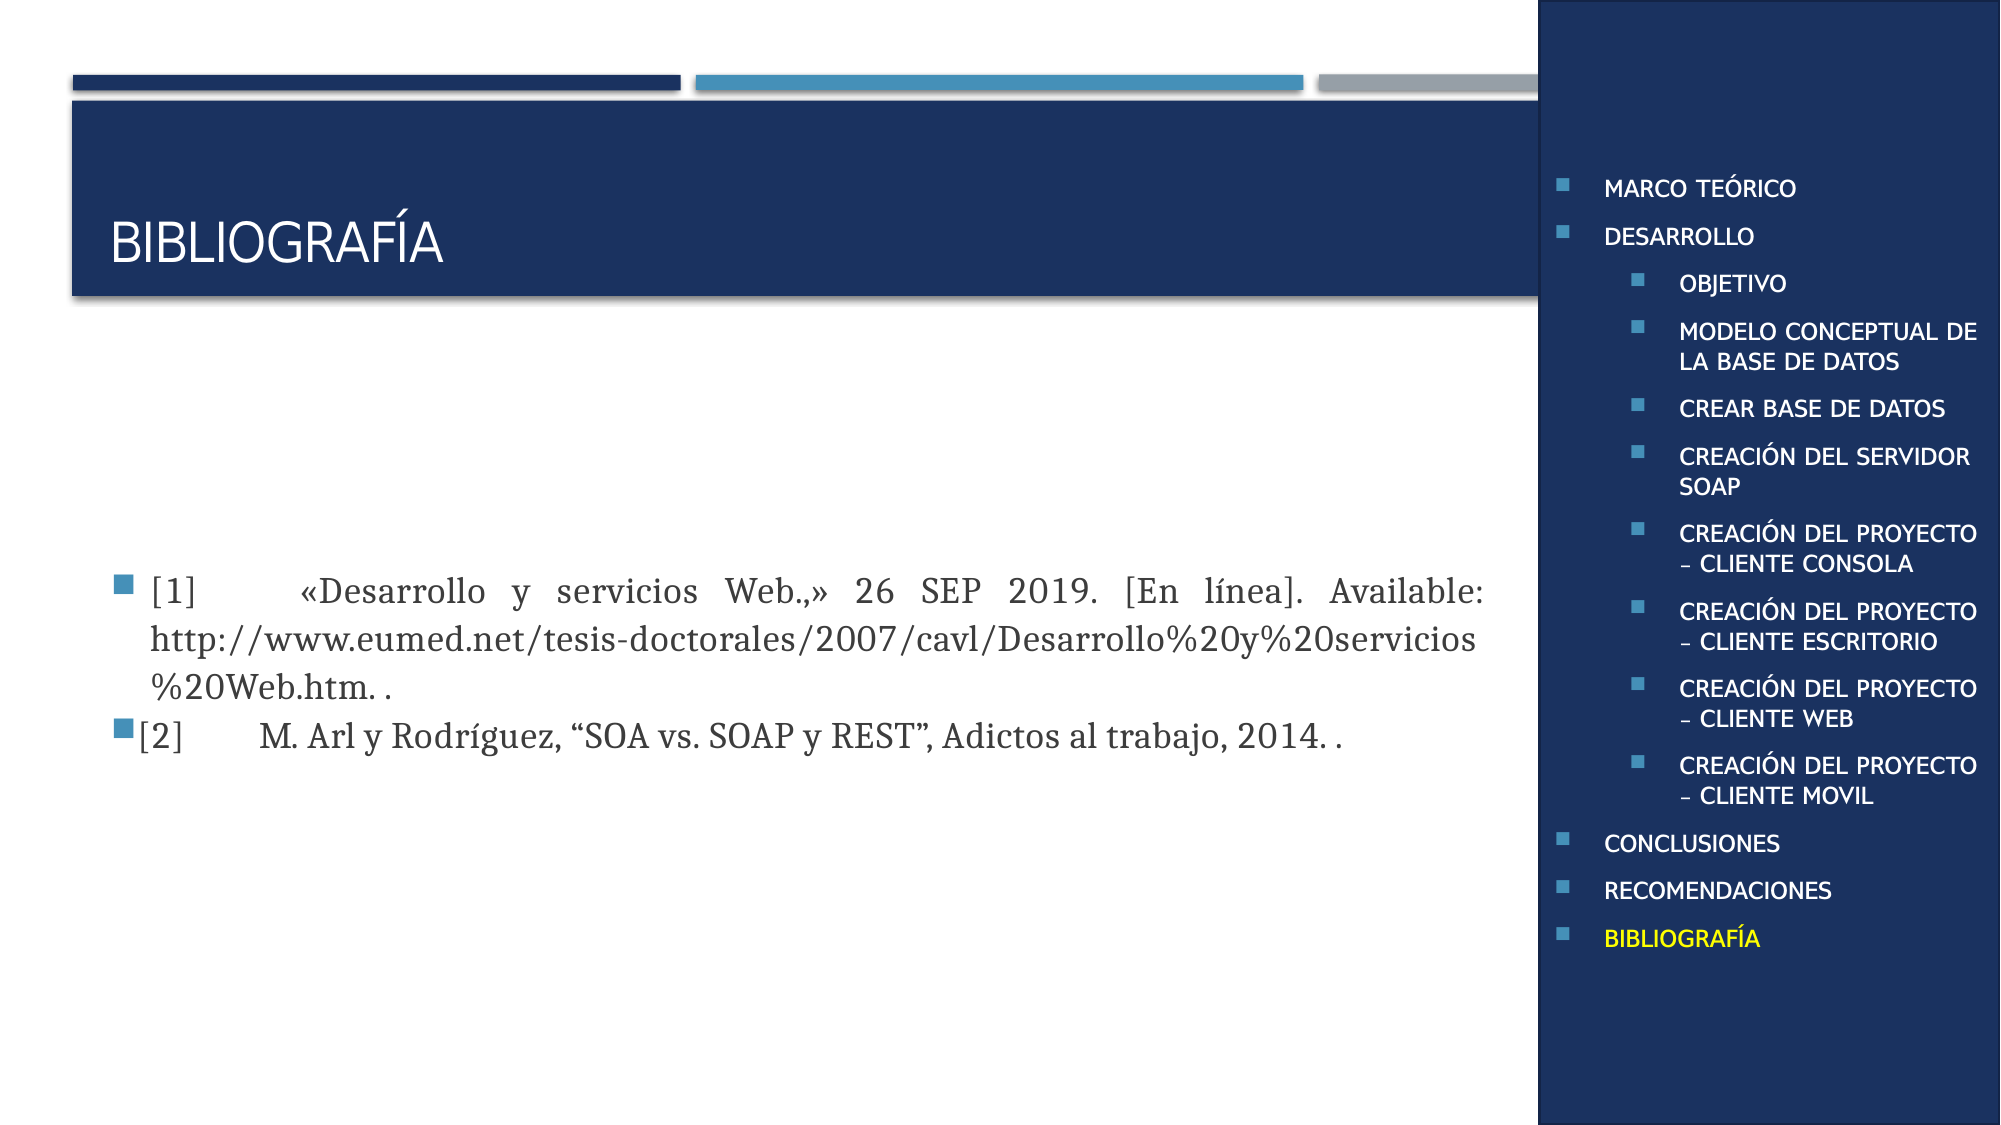

MARCO TEÓRICO
DESARROLLO
OBJETIVO
MODELO CONCEPTUAL DE LA BASE DE DATOS
CREAR BASE DE DATOS
CREACIÓN DEL SERVIDOR SOAP
CREACIÓN DEL PROYECTO – CLIENTE CONSOLA
CREACIÓN DEL PROYECTO – CLIENTE ESCRITORIO
CREACIÓN DEL PROYECTO – CLIENTE WEB
CREACIÓN DEL PROYECTO – CLIENTE MOVIL
CONCLUSIONES
RECOMENDACIONES
BIBLIOGRAFÍA
# Bibliografía
[1]	«Desarrollo y servicios Web.,» 26 SEP 2019. [En línea]. Available: http://www.eumed.net/tesis-doctorales/2007/cavl/Desarrollo%20y%20servicios%20Web.htm. .
[2] 	M. Arl y Rodríguez, “SOA vs. SOAP y REST”, Adictos al trabajo, 2014. .